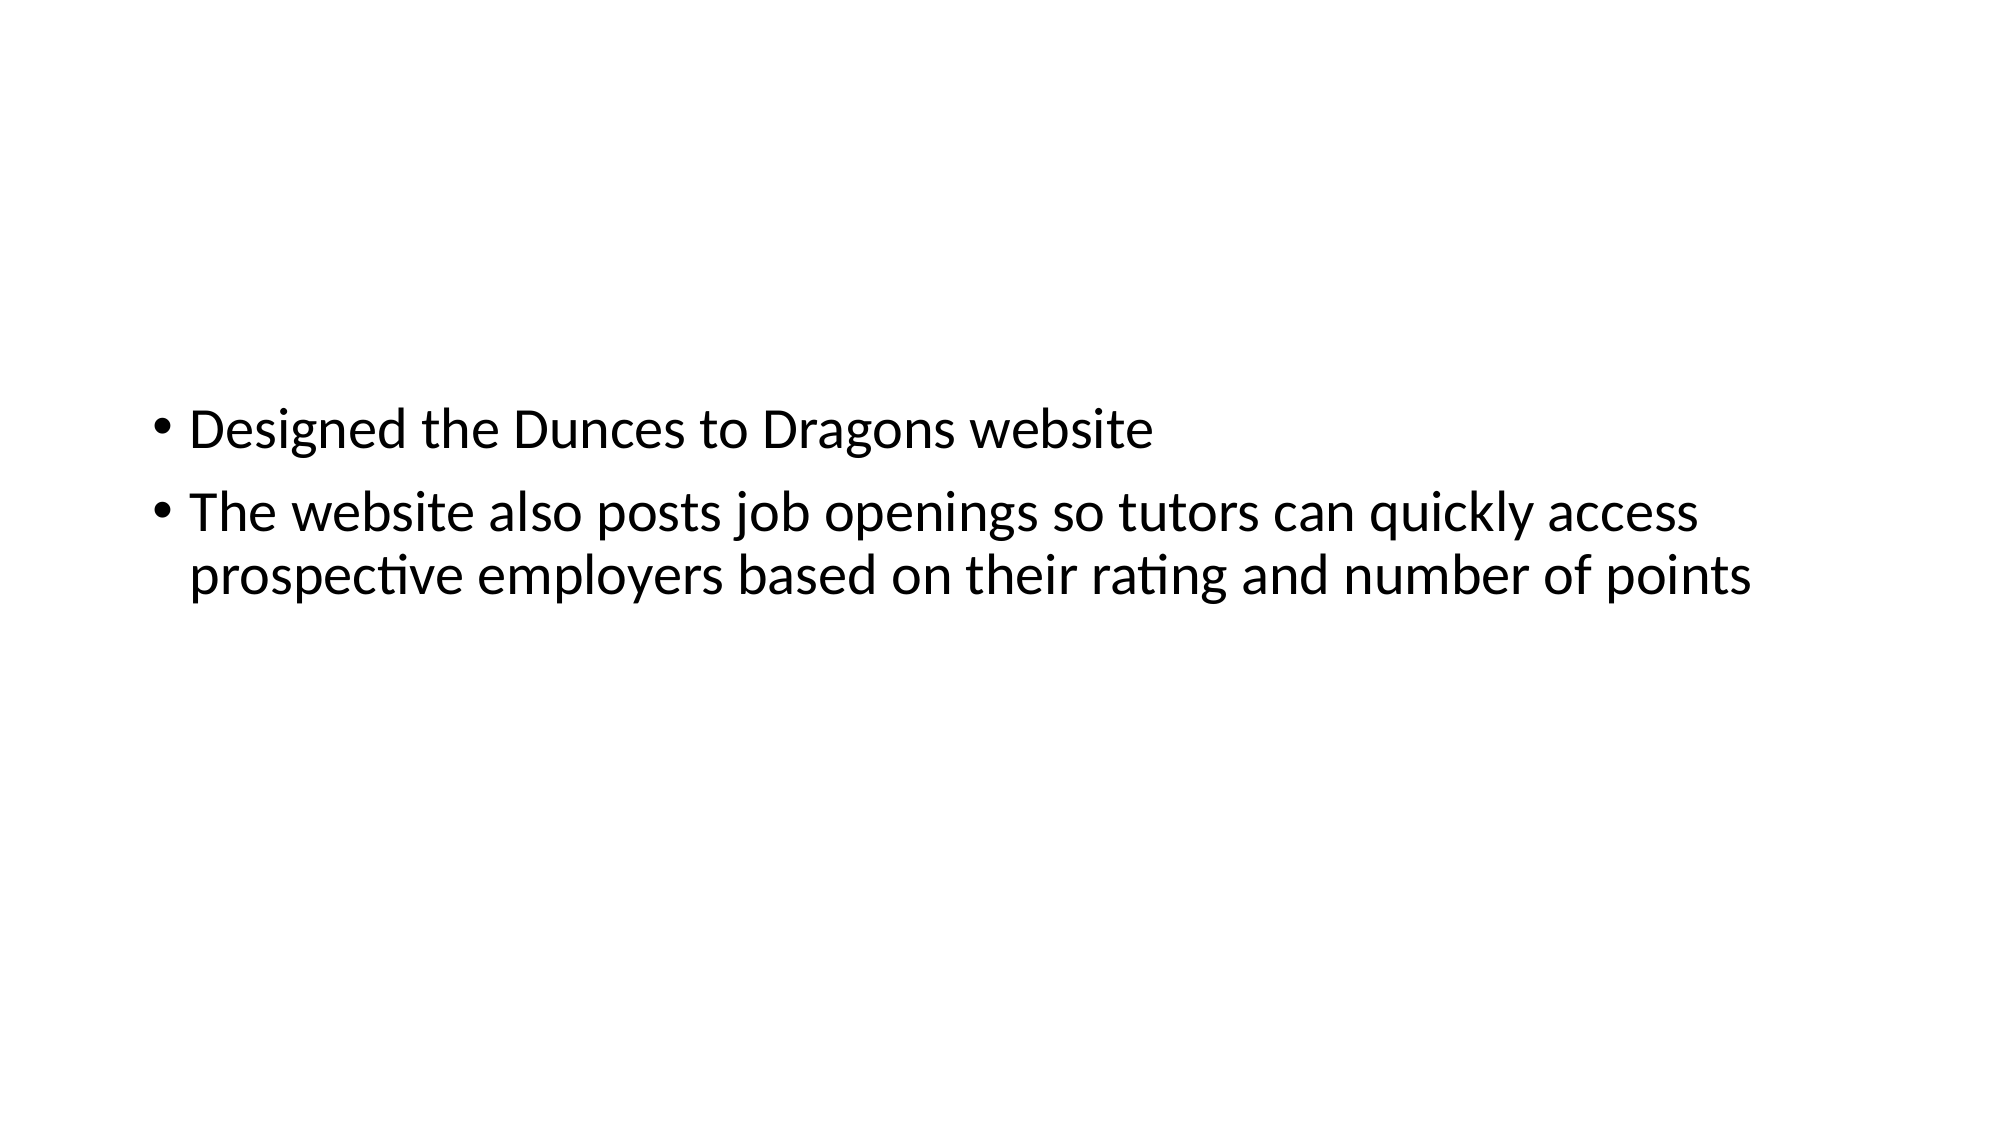

Designed the Dunces to Dragons website
The website also posts job openings so tutors can quickly access prospective employers based on their rating and number of points